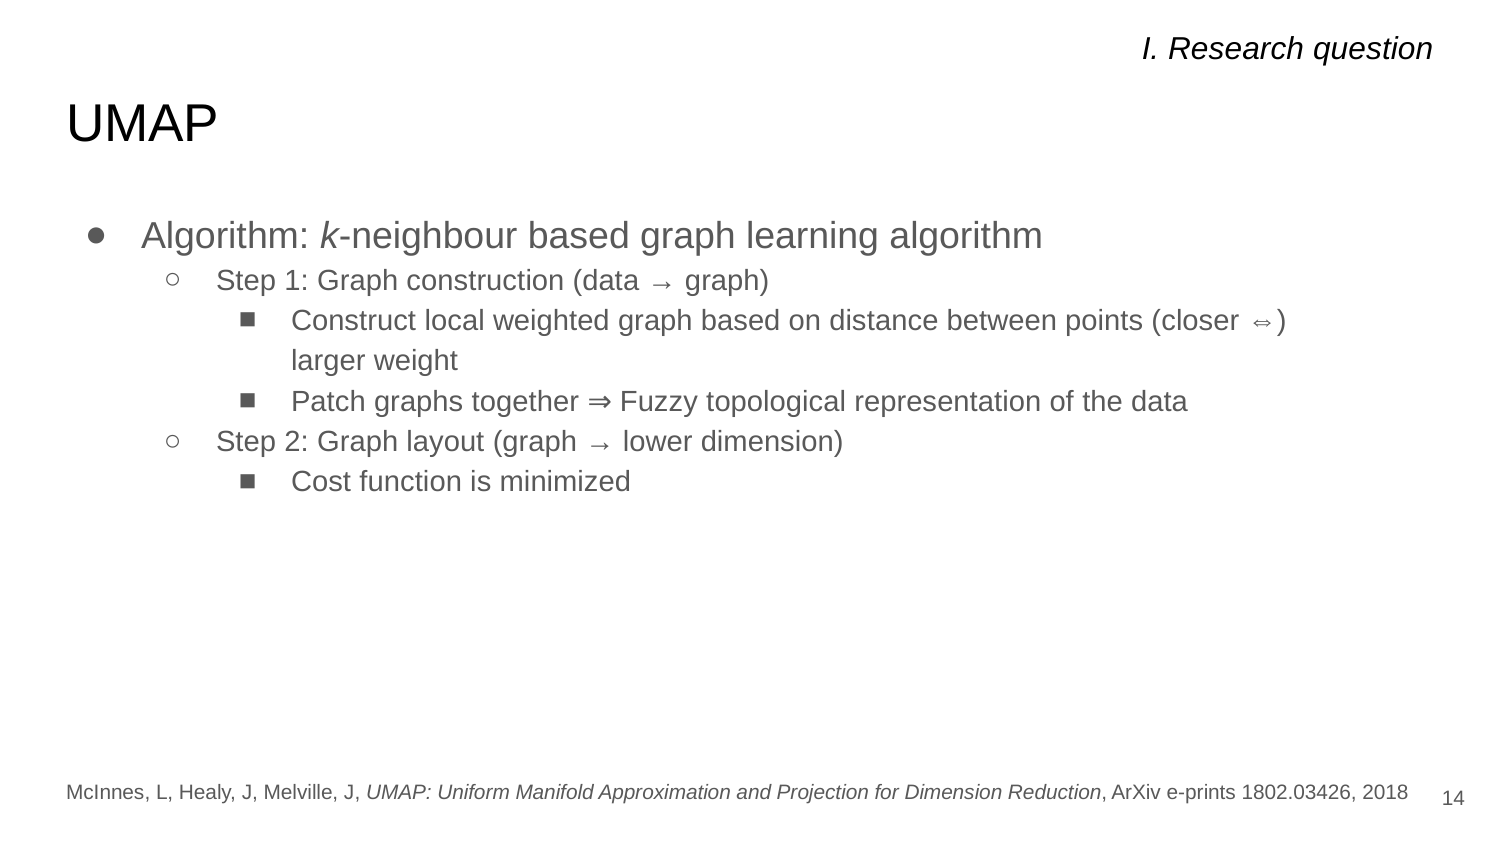

I. Research question
# UMAP
Algorithm: k-neighbour based graph learning algorithm
Step 1: Graph construction (data → graph)
Construct local weighted graph based on distance between points (closer ⇔) larger weight
Patch graphs together ⇒ Fuzzy topological representation of the data
Step 2: Graph layout (graph → lower dimension)
Cost function is minimized
McInnes, L, Healy, J, Melville, J, UMAP: Uniform Manifold Approximation and Projection for Dimension Reduction, ArXiv e-prints 1802.03426, 2018
14